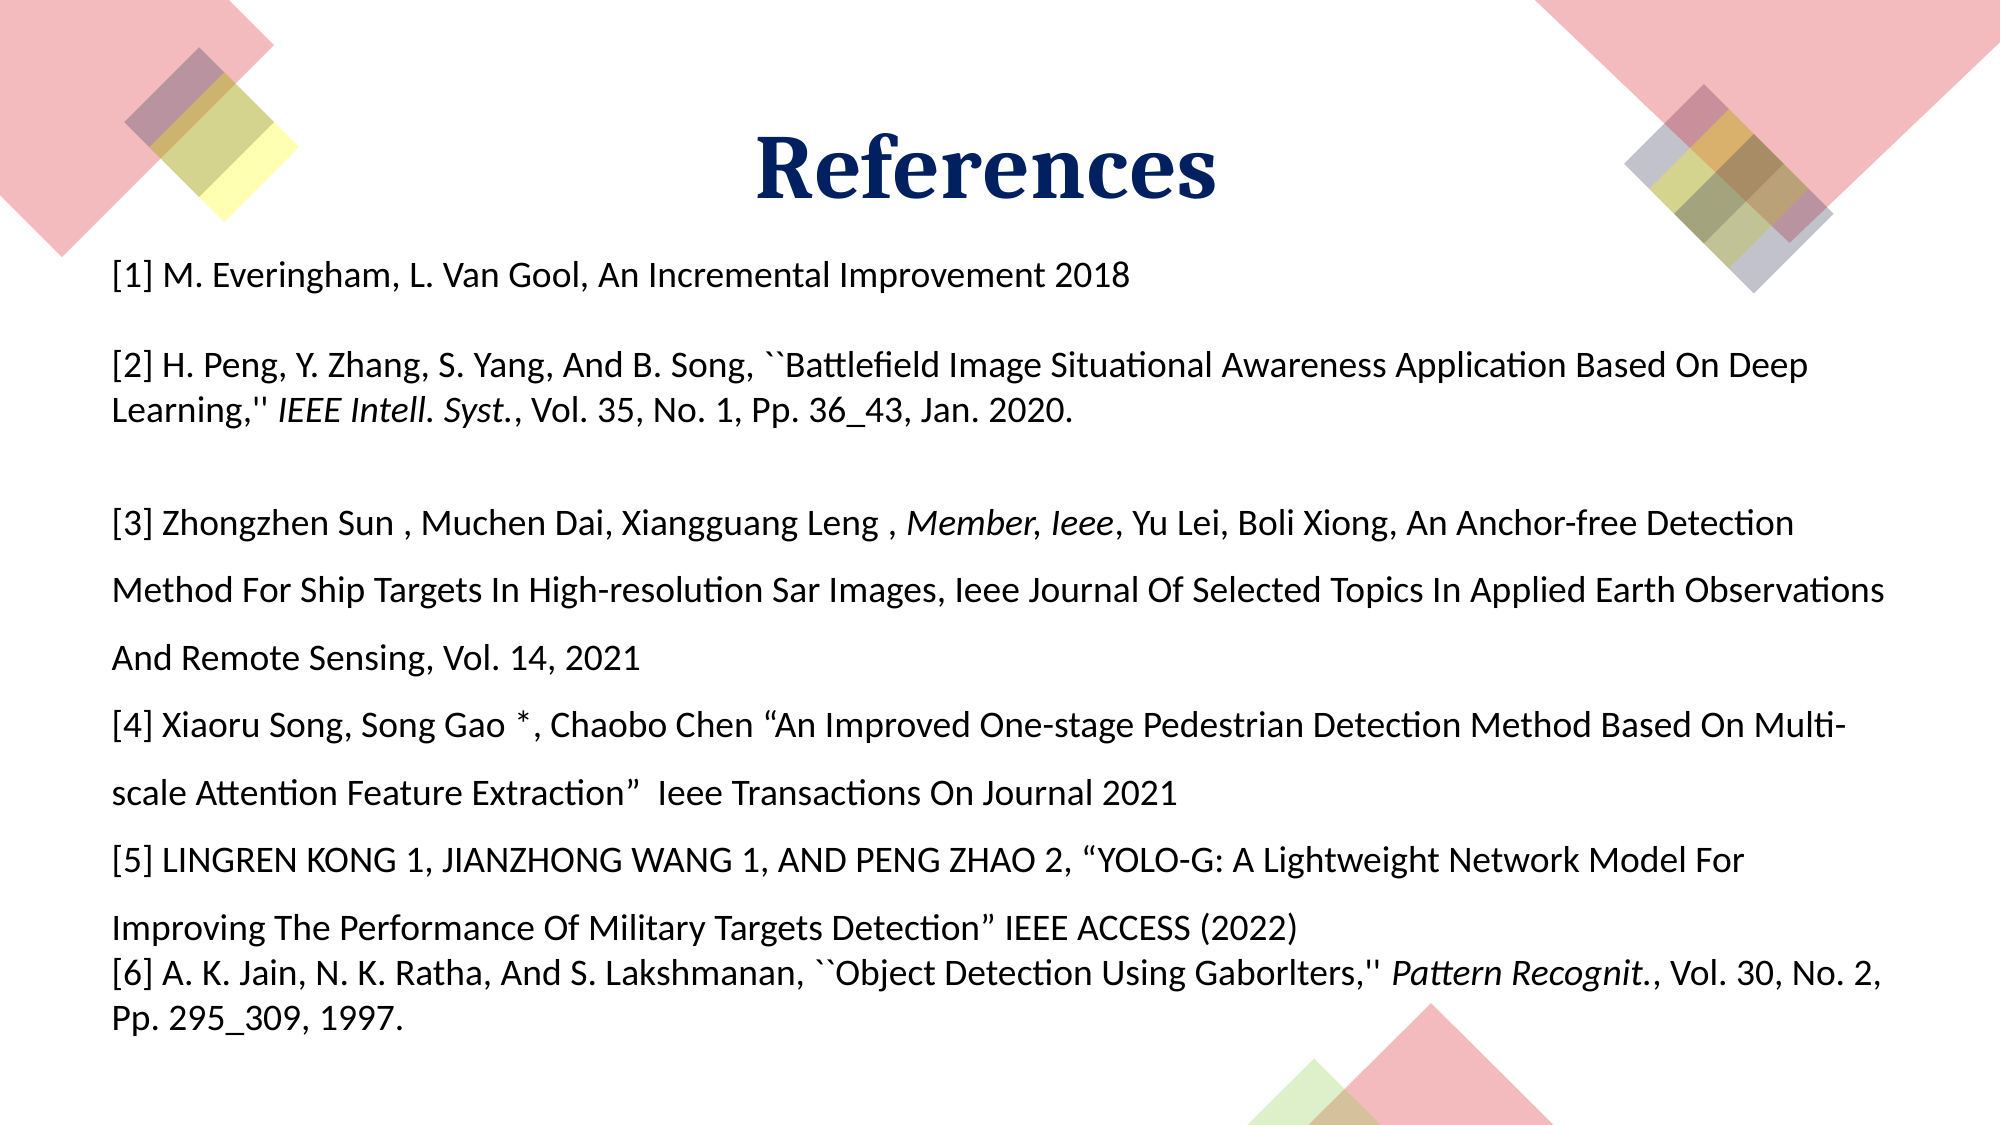

#

References

[1] M. Everingham, L. Van Gool, An Incremental Improvement 2018

[2] H. Peng, Y. Zhang, S. Yang, And B. Song, ``Battlefield Image Situational Awareness Application Based On Deep Learning,'' IEEE Intell. Syst., Vol. 35, No. 1, Pp. 36_43, Jan. 2020.

[3] Zhongzhen Sun , Muchen Dai, Xiangguang Leng , Member, Ieee, Yu Lei, Boli Xiong, An Anchor-free Detection Method For Ship Targets In High-resolution Sar Images, Ieee Journal Of Selected Topics In Applied Earth Observations And Remote Sensing, Vol. 14, 2021
[4] Xiaoru Song, Song Gao *, Chaobo Chen “An Improved One-stage Pedestrian Detection Method Based On Multi-scale Attention Feature Extraction”  Ieee Transactions On Journal 2021
[5] LINGREN KONG 1, JIANZHONG WANG 1, AND PENG ZHAO 2, “YOLO-G: A Lightweight Network Model For Improving The Performance Of Military Targets Detection” IEEE ACCESS (2022)
[6] A. K. Jain, N. K. Ratha, And S. Lakshmanan, ``Object Detection Using Gaborlters,'' Pattern Recognit., Vol. 30, No. 2, Pp. 295_309, 1997.